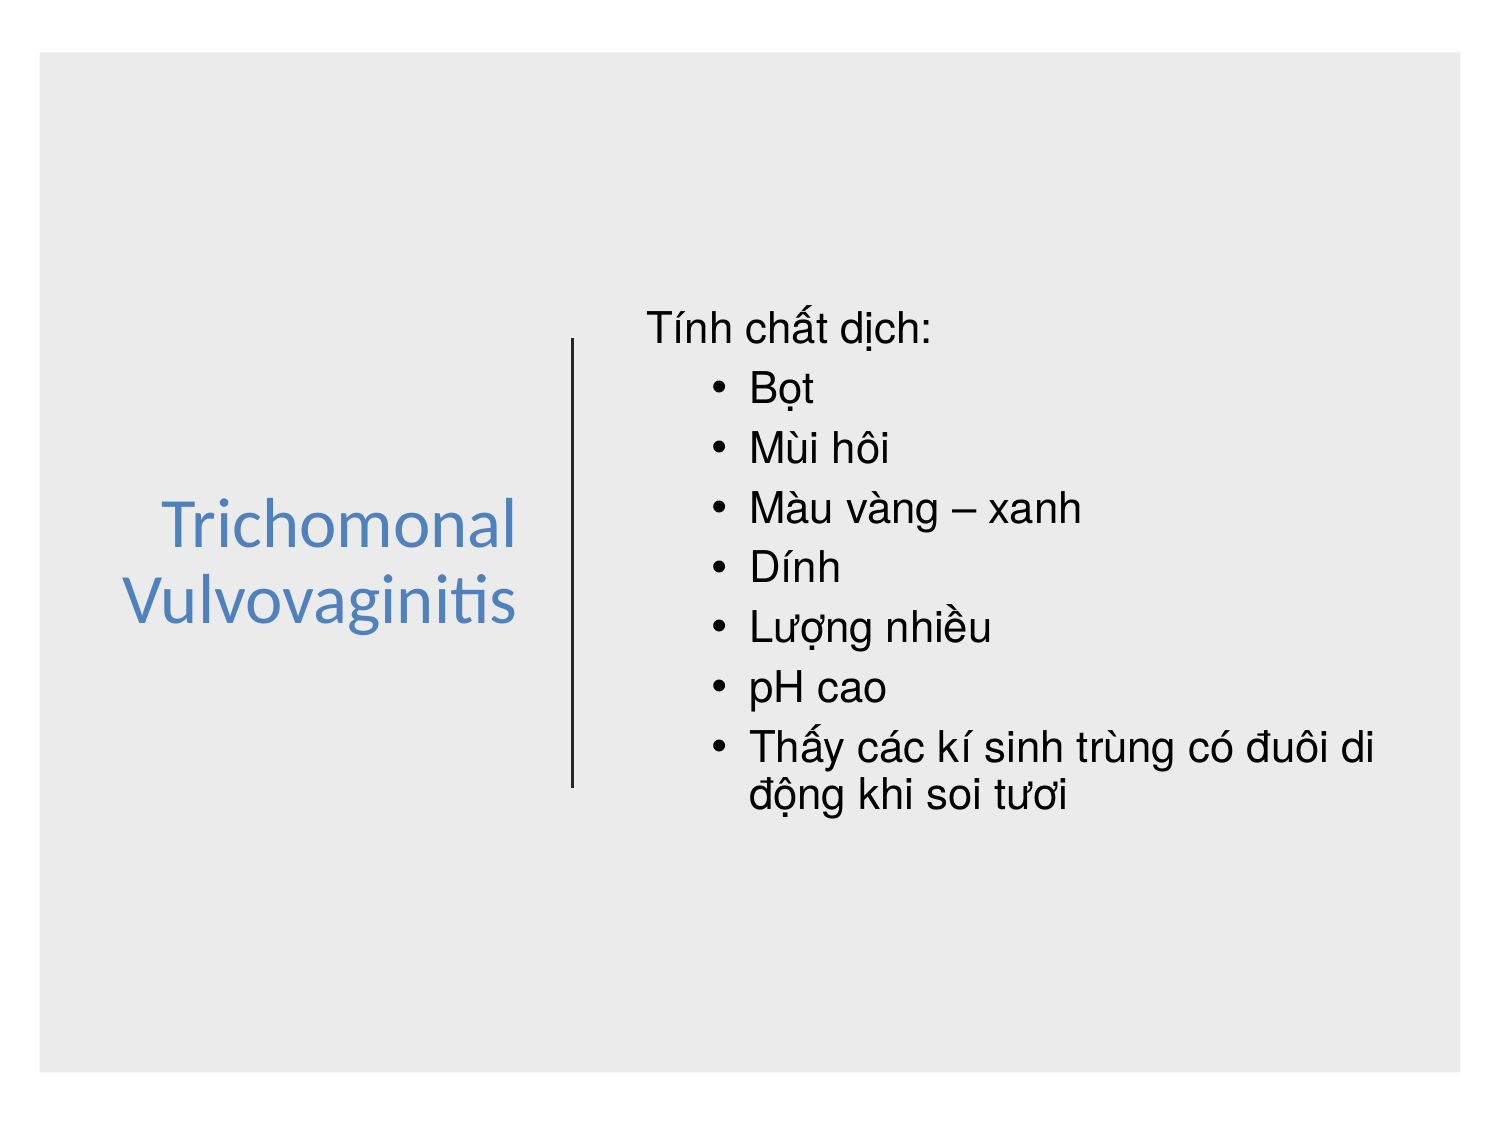

# Trichomonal Vulvovaginitis
Tính chất dịch:
Bọt
Mùi hôi
Màu vàng – xanh
Dính
Lượng nhiều
pH cao
Thấy các kí sinh trùng có đuôi di động khi soi tươi